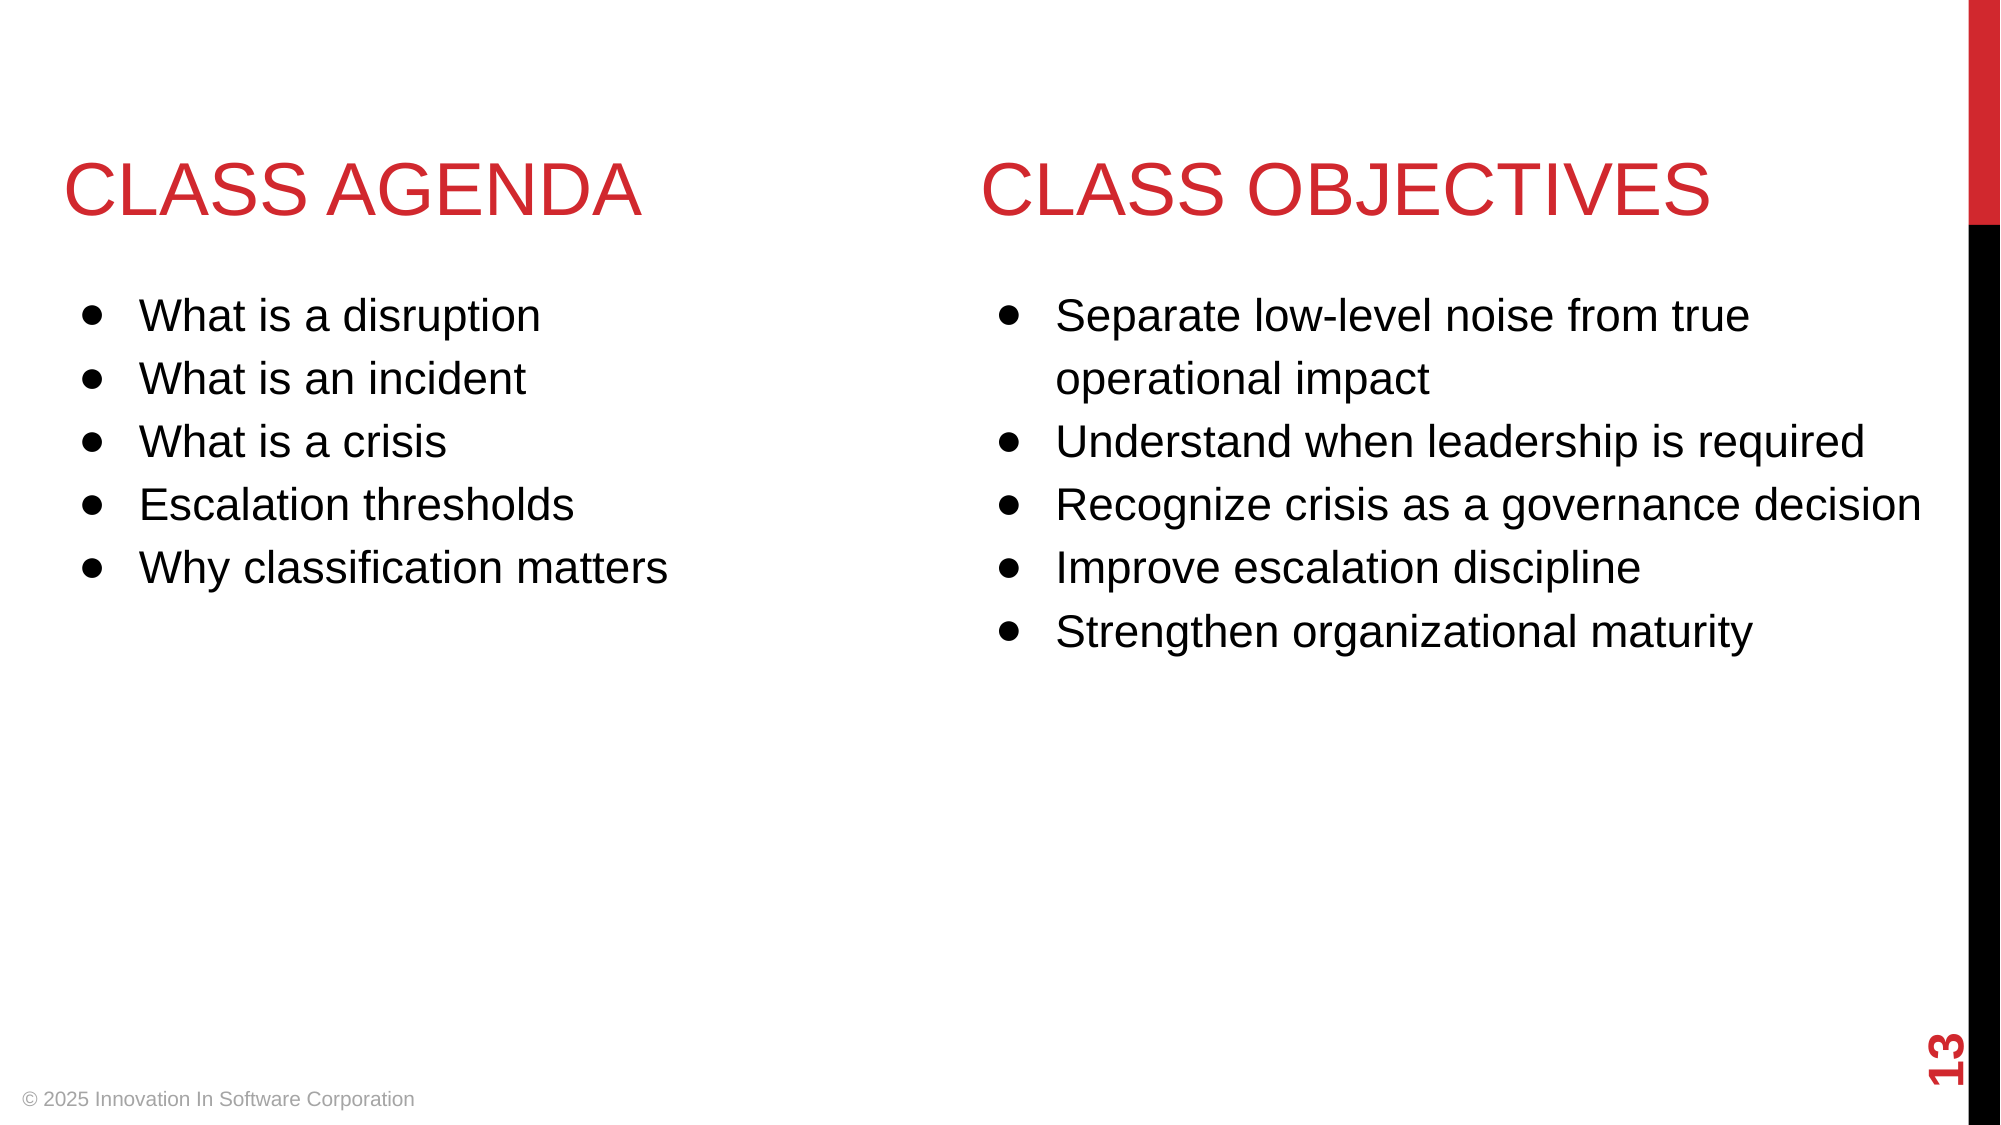

# CLASS AGENDA
CLASS OBJECTIVES
What is a disruption
What is an incident
What is a crisis
Escalation thresholds
Why classification matters
Separate low-level noise from true operational impact
Understand when leadership is required
Recognize crisis as a governance decision
Improve escalation discipline
Strengthen organizational maturity
13
© 2025 Innovation In Software Corporation